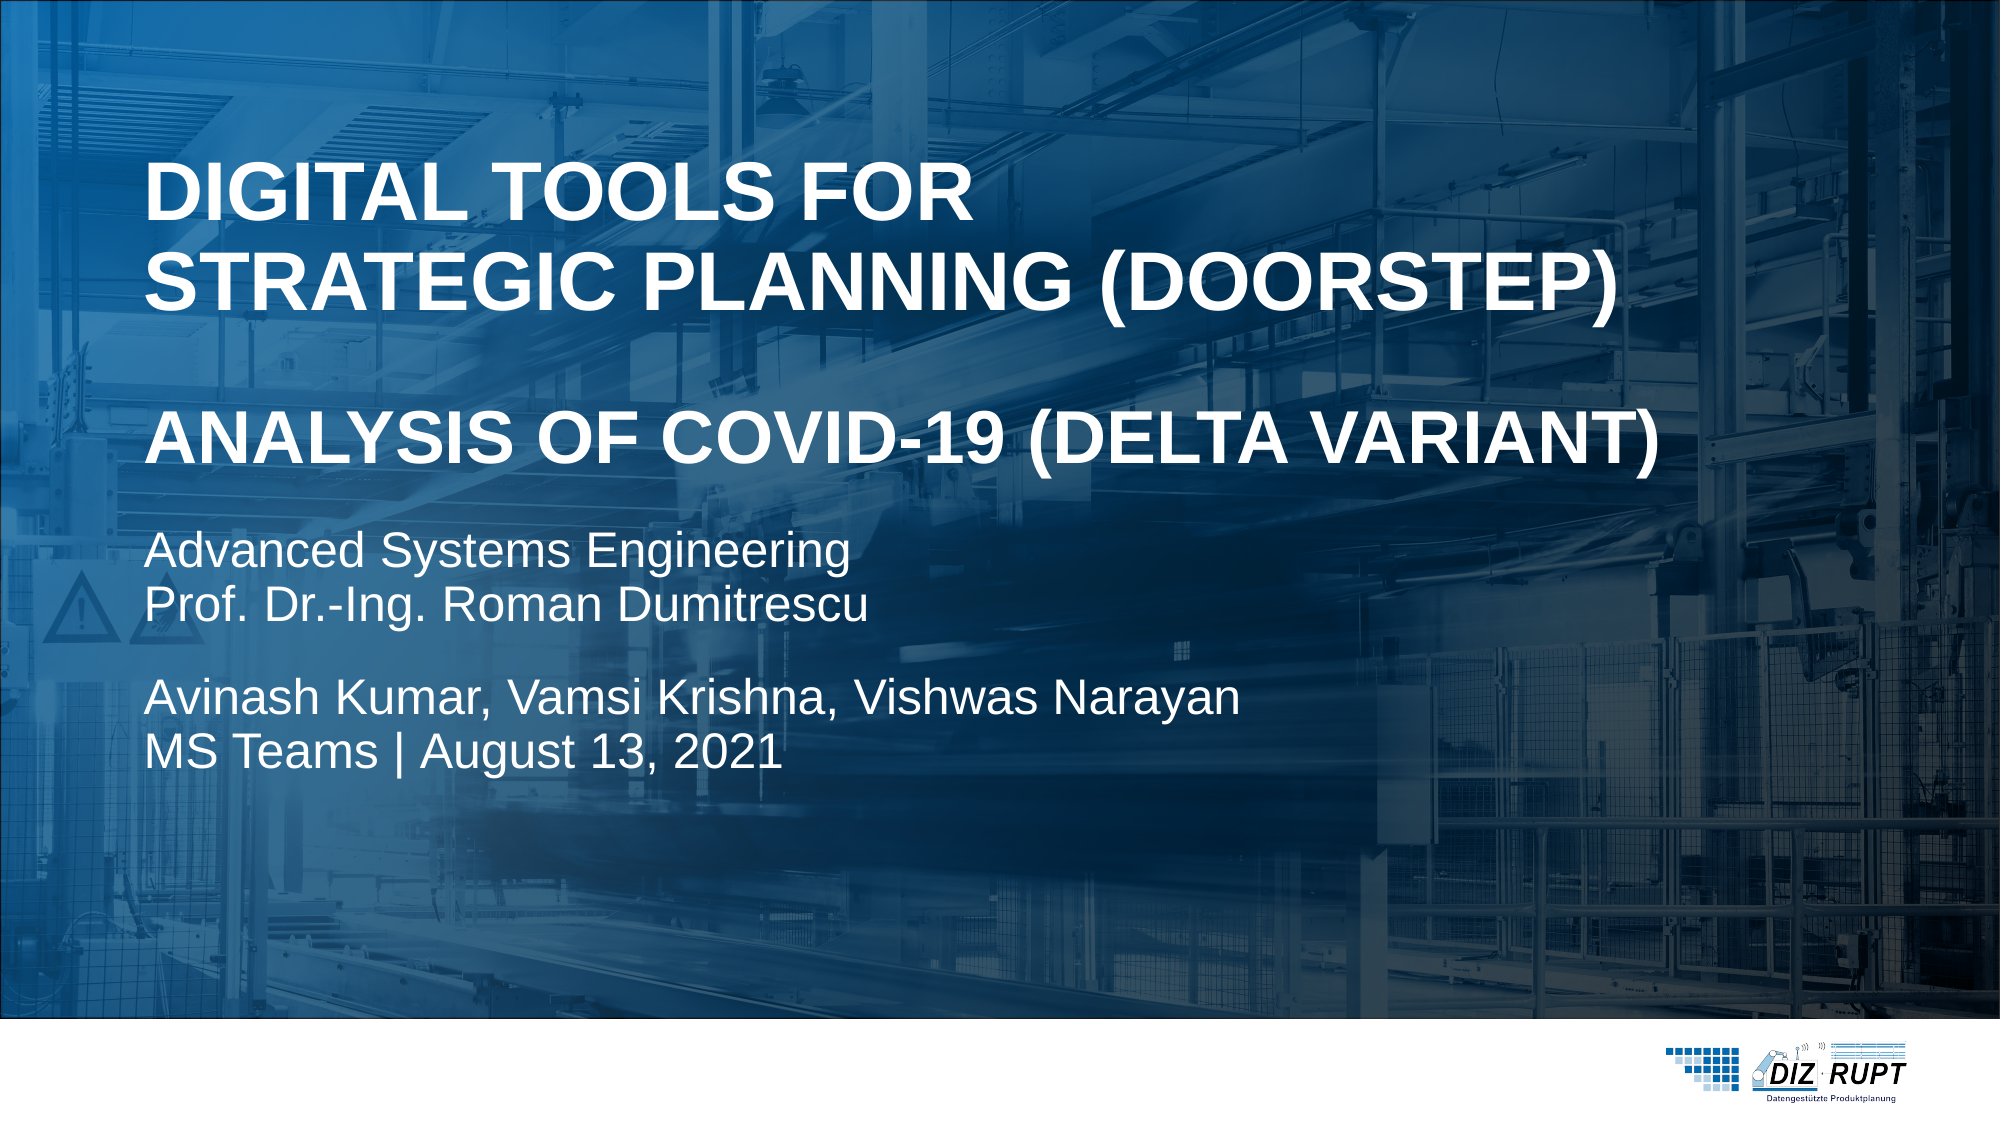

# DIGITAL TOOLS FOR​ STRATEGIC PLANNING (DOORSTEP)​
ANAlysis of COVID-19 (Delta Variant)
Advanced Systems Engineering
Prof. Dr.-Ing. Roman Dumitrescu
Avinash Kumar, Vamsi Krishna, Vishwas Narayan​
MS Teams | August 13, 2021​